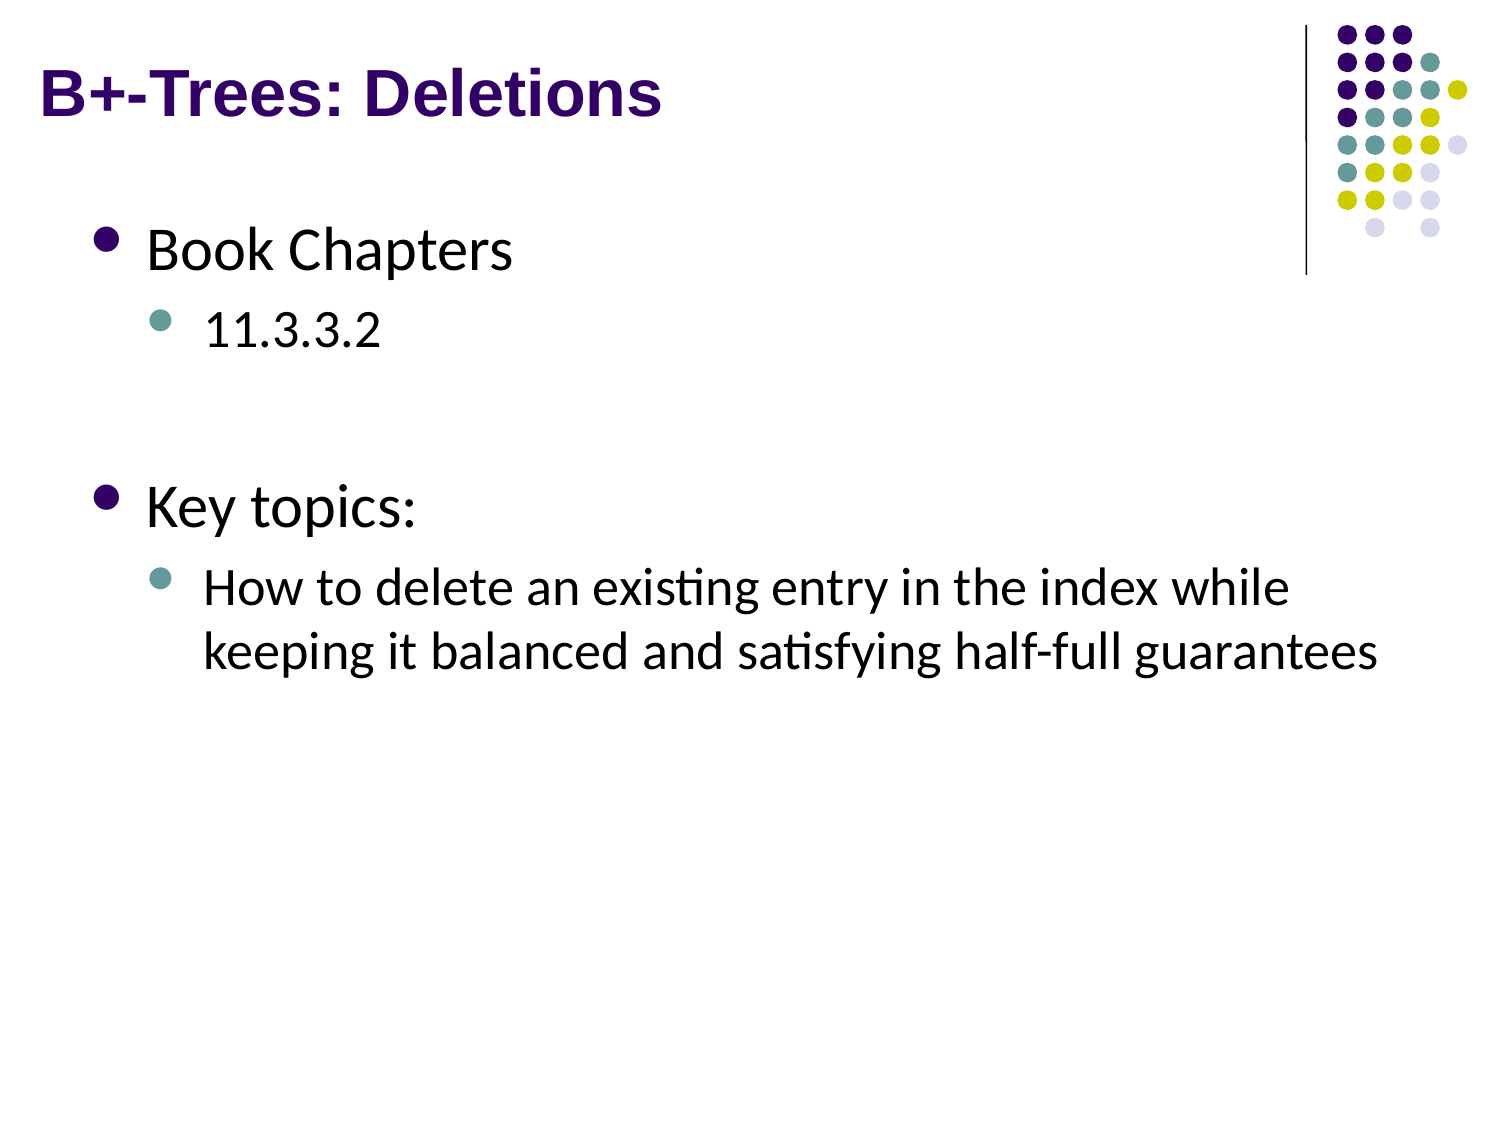

# B+-Trees: Deletions
Book Chapters
11.3.3.2

Key topics:
How to delete an existing entry in the index while keeping it balanced and satisfying half-full guarantees